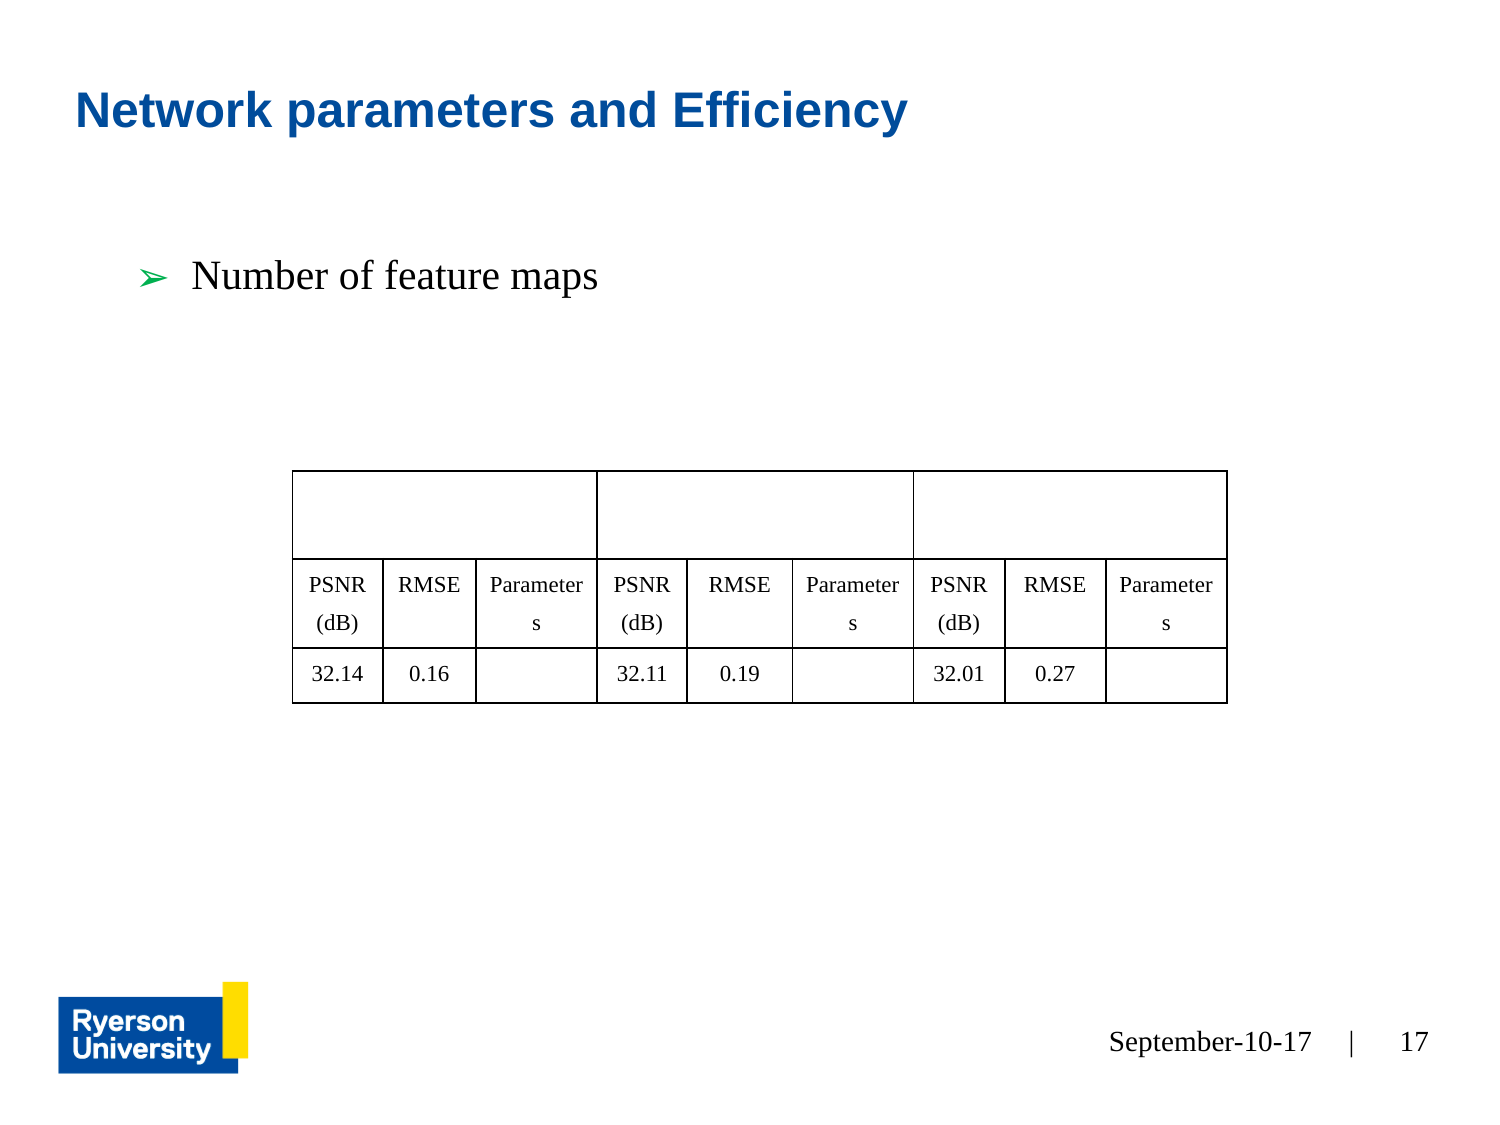

# Network parameters and Efficiency

Number of feature maps
|  |  |  |  |  |  |  |  |  |
| --- | --- | --- | --- | --- | --- | --- | --- | --- |
| PSNR (dB) | RMSE | Parameters | PSNR (dB) | RMSE | Parameters | PSNR (dB) | RMSE | Parameters |
| 32.14 | 0.16 |  | 32.11 | 0.19 |  | 32.01 | 0.27 |  |
September-10-17     |
17